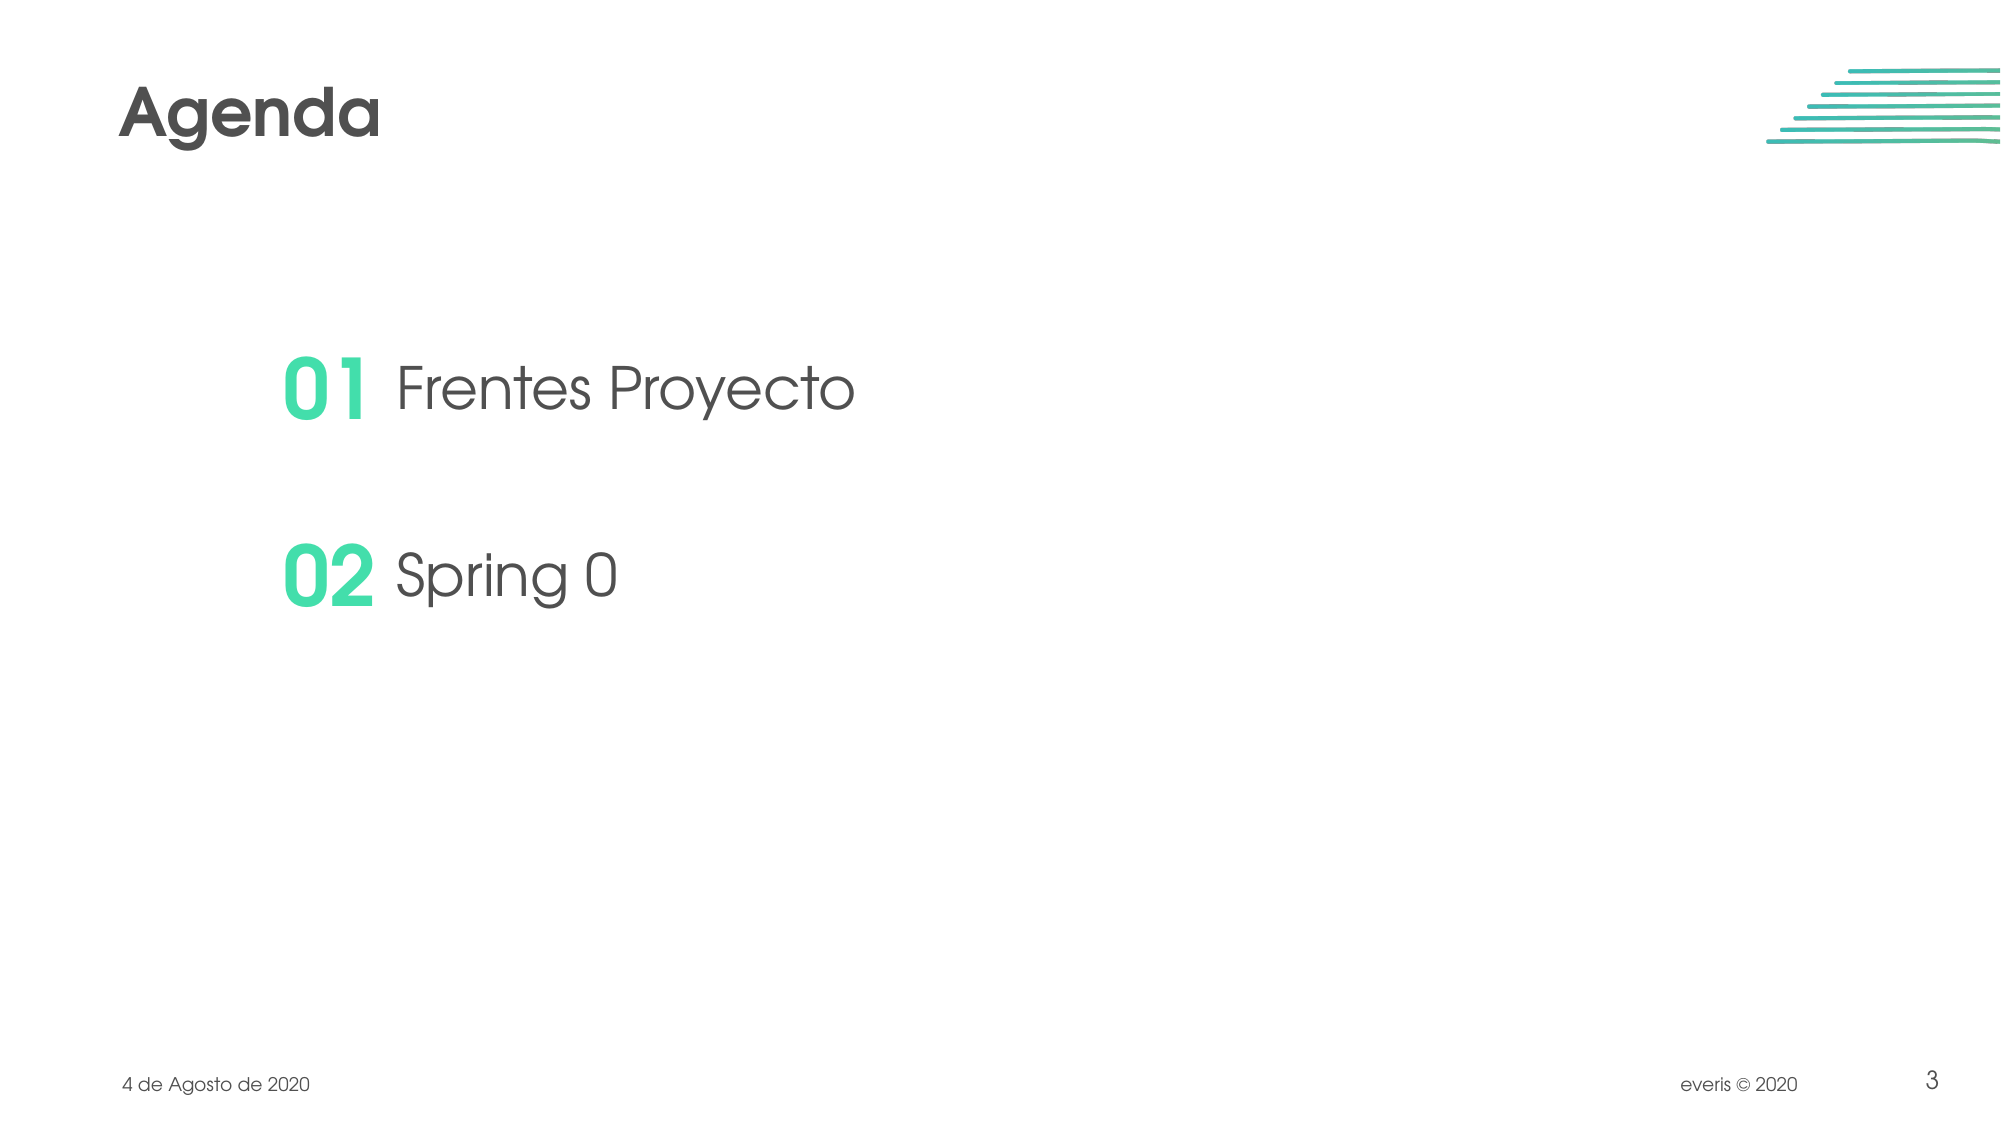

Agenda
01
Frentes Proyecto
02
Spring 0
4 de Agosto de 2020
everis © 2020
3